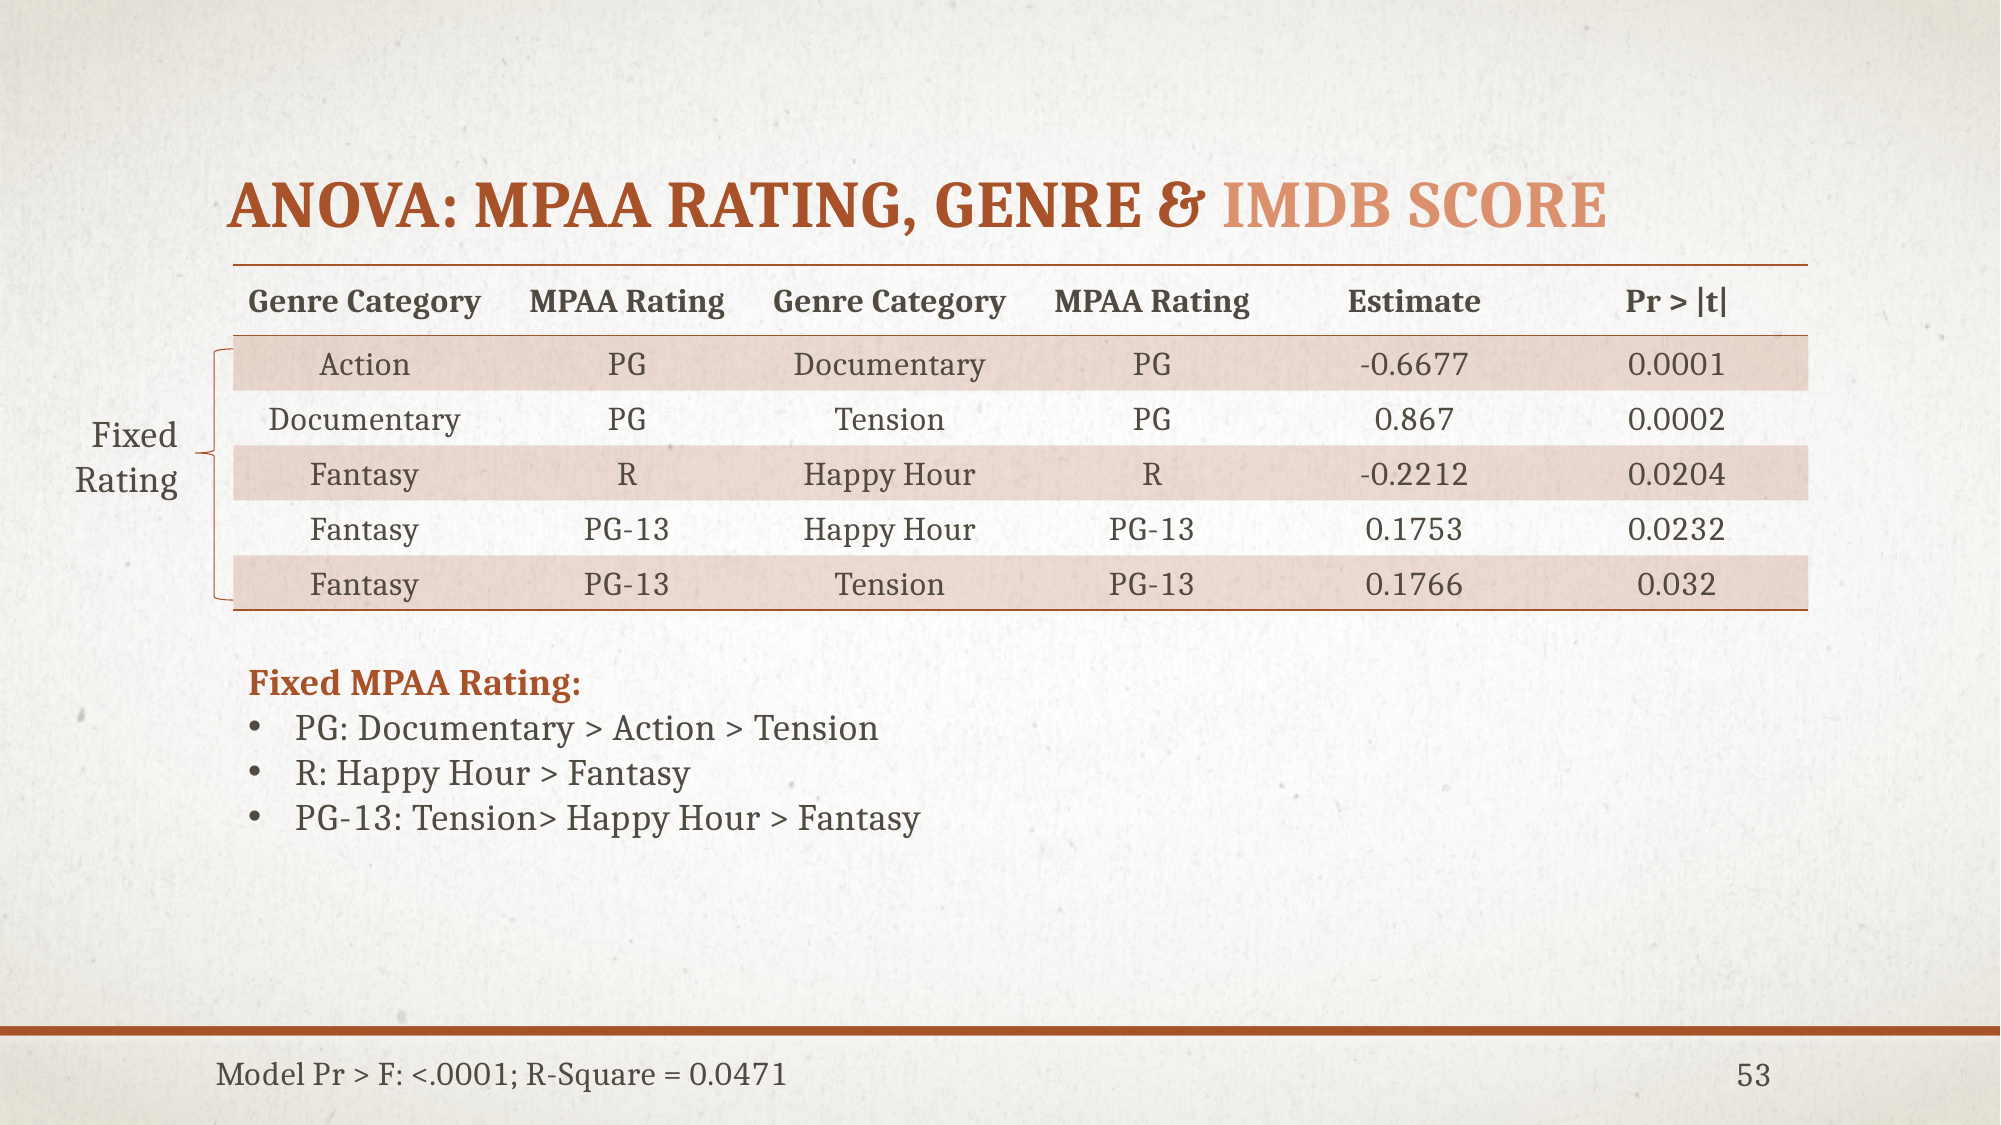

# ANOVA: MPAA Rating, Genre & IMDB Score
| Genre Category | MPAA Rating | Genre Category | MPAA Rating | Estimate | Pr > |t| |
| --- | --- | --- | --- | --- | --- |
| Action | PG | Documentary | PG | -0.6677 | 0.0001 |
| Documentary | PG | Tension | PG | 0.867 | 0.0002 |
| Fantasy | R | Happy Hour | R | -0.2212 | 0.0204 |
| Fantasy | PG-13 | Happy Hour | PG-13 | 0.1753 | 0.0232 |
| Fantasy | PG-13 | Tension | PG-13 | 0.1766 | 0.032 |

Fixed Rating
Fixed MPAA Rating:
PG: Documentary > Action > Tension
R: Happy Hour > Fantasy
PG-13: Tension> Happy Hour > Fantasy
Model Pr > F: <.0001; R-Square = 0.0471
53